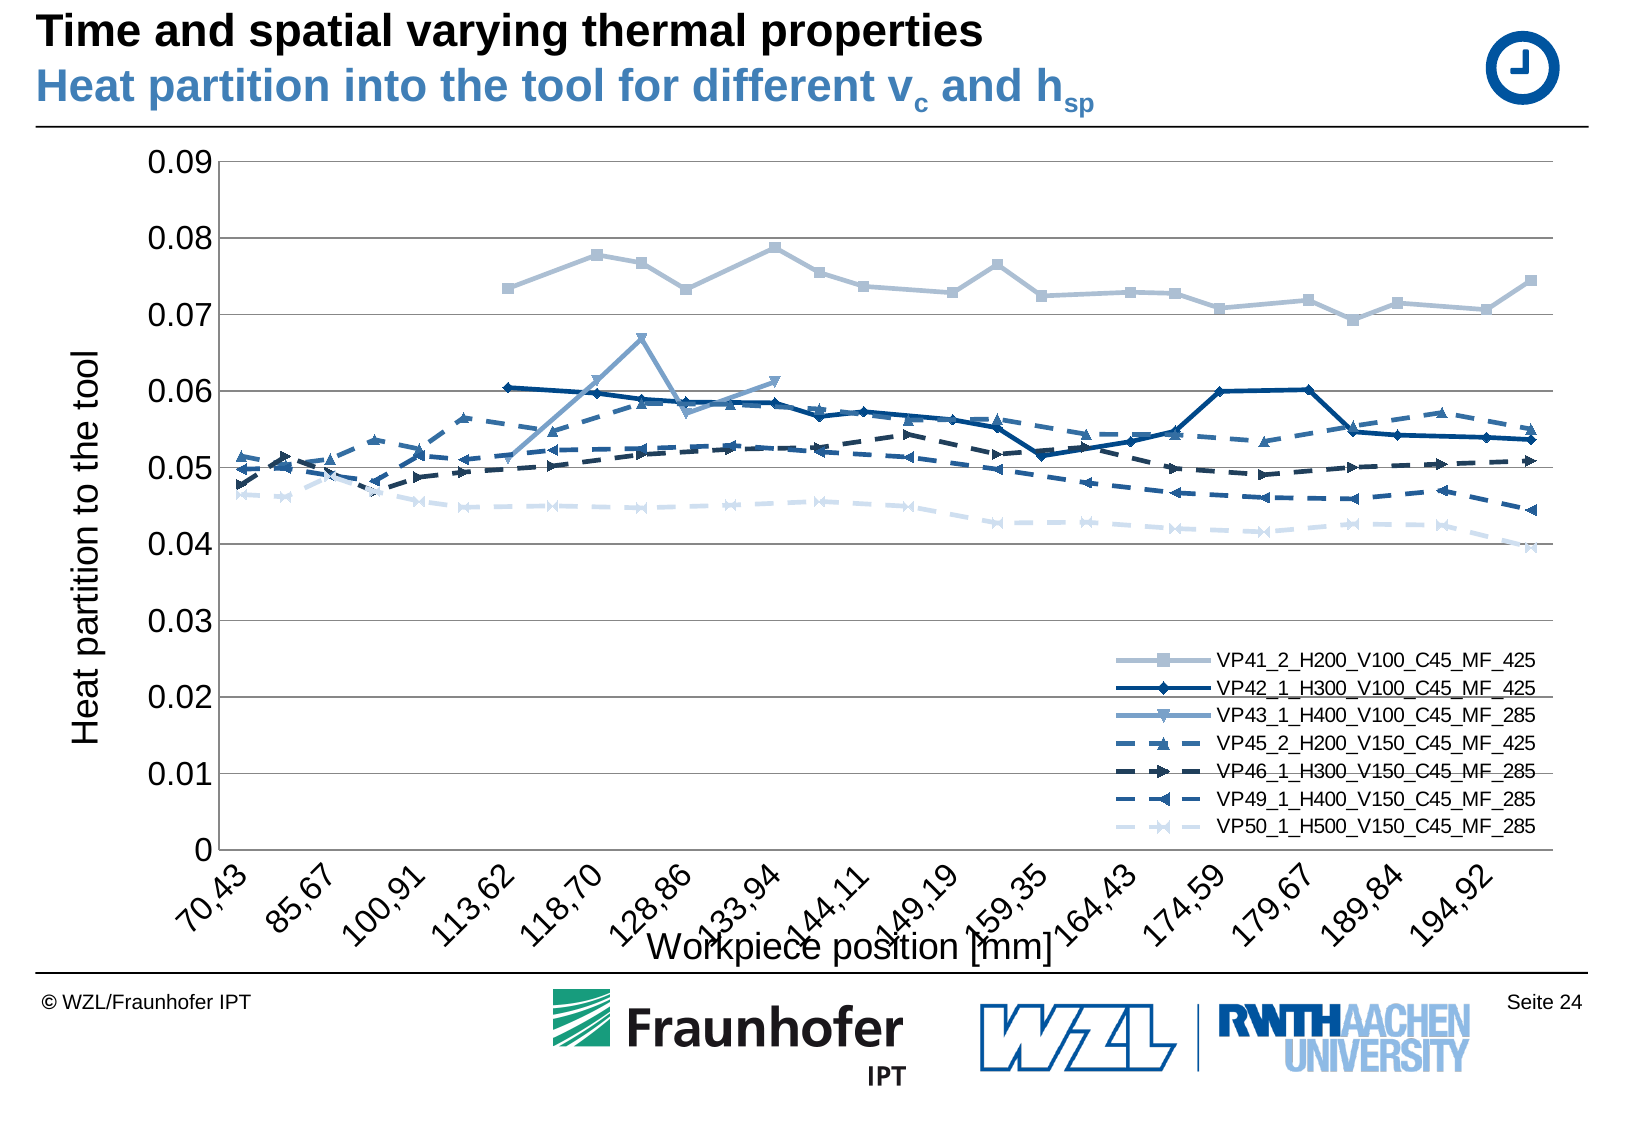

# Time and spatial varying thermal properties Heat partition into the tool for different vc and hsp

### Chart

| Category | VP41_2_H200_V100_C45_MF_425 | VP42_1_H300_V100_C45_MF_425 | VP43_1_H400_V100_C45_MF_285 | VP45_2_H200_V150_C45_MF_425 | VP46_1_H300_V150_C45_MF_285 | VP49_1_H400_V150_C45_MF_285 | VP50_1_H500_V150_C45_MF_285 |
|---|---|---|---|---|---|---|---|
| 70,43 | None | None | None | 0.05148514743748971 | 0.04776781065265922 | 0.0497802587245638 | 0.04646794678112197 |
| 78,05 | None | None | None | 0.05033957990919558 | 0.05145271940127677 | 0.049907456068038064 | 0.04615119818553963 |
| 85,67 | None | None | None | 0.051100913200898025 | 0.049334615218912484 | 0.048938867880558685 | 0.048869481252609426 |
| 93,29 | None | None | None | 0.053618439881894624 | 0.04682042722033158 | 0.04822448915495026 | 0.04687033976168243 |
| 100,91 | None | None | None | 0.05241325076058163 | 0.04873110032053837 | 0.0515455537713633 | 0.04559298113297697 |
| 108,54 | None | None | None | 0.056500851613593625 | 0.049392904556493575 | 0.05102350284534231 | 0.04479110811199427 |
| 113,62 | 0.07340394084778296 | 0.060436647639250204 | 0.05120937448647101 | None | None | None | None |
| 116,16 | None | None | None | 0.05472927588988748 | 0.05019798566992011 | 0.052257362465111014 | 0.04498045748568751 |
| 118,70 | 0.077782081516948 | 0.059697513203162 | 0.06133553668155831 | None | None | None | None |
| 123,78 | 0.07673807111316144 | 0.058916126929010146 | 0.06680863106784203 | 0.058380352471820336 | 0.0516881830729974 | 0.05247104494134453 | 0.04471581449576771 |
| 128,86 | 0.07326676483678038 | 0.058536822613778385 | 0.057046099989611326 | None | None | None | None |
| 131,40 | None | None | None | 0.05823831911771161 | 0.0523793385668775 | 0.052876576766814024 | 0.04507103104904348 |
| 133,94 | 0.07872193367551583 | 0.05844069747589491 | 0.06118159097397896 | None | None | None | None |
| 139,02 | 0.07546648058077361 | 0.05664639486925768 | None | 0.057639247521779964 | 0.05259968392707412 | 0.052042102404021295 | 0.04556151614873327 |
| 144,11 | 0.07366857565214673 | 0.05728637314223334 | None | None | None | None | None |
| 146,65 | None | None | None | 0.05618381494943651 | 0.05431505565548281 | 0.05135350100582015 | 0.04491265856807901 |
| 149,19 | 0.0728252024807052 | 0.056229944641389584 | None | None | None | None | None |
| 154,27 | 0.07653180975568849 | 0.055181239000224855 | None | 0.0563245070708527 | 0.051723195018651656 | 0.049768219920238346 | 0.04273451346983892 |
| 159,35 | 0.0724146731099581 | 0.05150223972567499 | None | None | None | None | None |
| 161,89 | None | None | None | 0.0543367387952693 | 0.05265613727179075 | 0.048007049219527885 | 0.04284831880262391 |
| 164,43 | 0.0729065492443449 | 0.05338035421826808 | None | None | None | None | None |
| 169,51 | 0.07274578041150027 | 0.05474418741555673 | None | 0.05427298930032092 | 0.049861767928600045 | 0.04669983369181282 | 0.04201387262610639 |
| 174,59 | 0.07081127725309623 | 0.059944223754708016 | None | None | None | None | None |
| 177,13 | None | None | None | 0.05340415829662461 | 0.04904874619568856 | 0.0460652961561371 | 0.041577671249155776 |
| 179,67 | 0.07185969616247147 | 0.060155451609388705 | None | None | None | None | None |
| 184,76 | 0.06928466775754634 | 0.054664716652436954 | None | 0.05540918495086779 | 0.05002657735505108 | 0.04588499703608122 | 0.04260802140565817 |
| 189,84 | 0.07150078101453501 | 0.054223830657589144 | None | None | None | None | None |
| 192,38 | None | None | None | 0.05717246060558447 | 0.05044570193554635 | 0.04699110205845831 | 0.04245348703181826 |
| 194,92 | 0.07061343426273026 | 0.053924517063309085 | None | None | None | None | None |
| 200,00 | 0.07445555245592061 | 0.05363588618751055 | None | 0.05501218797442536 | 0.0508665823819018 | 0.04445106290334608 | 0.039559686334970666 |